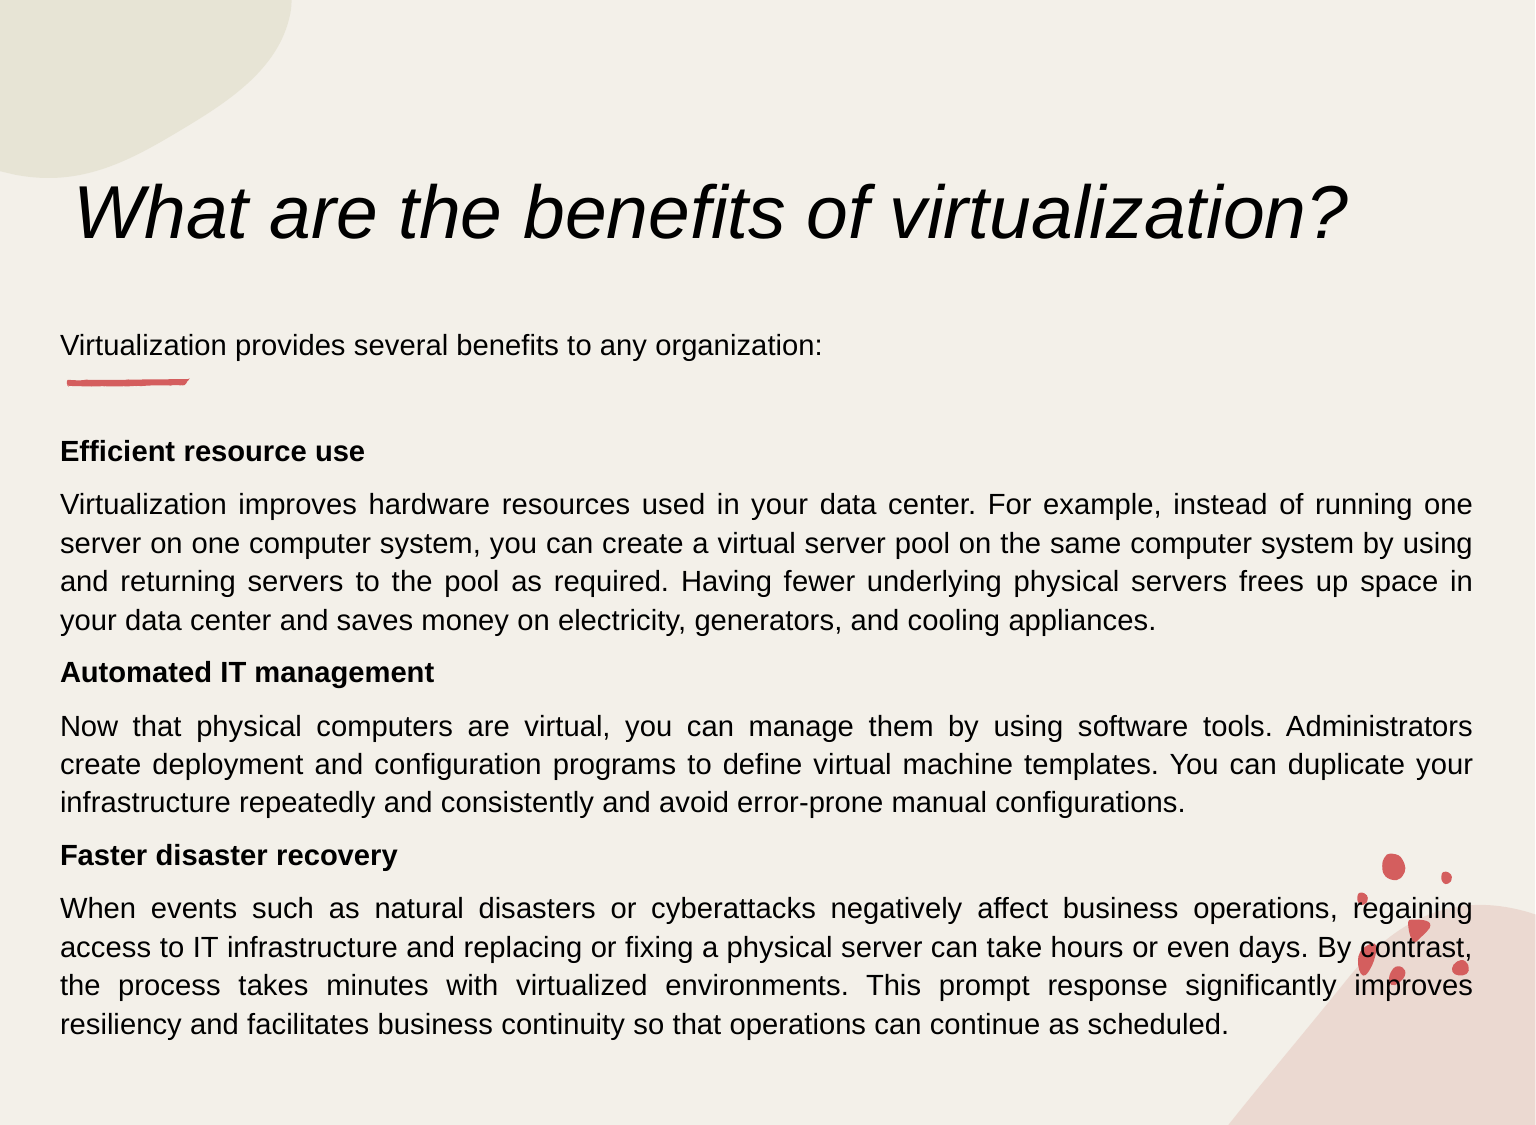

# What are the benefits of virtualization?

Virtualization provides several benefits to any organization:

Efficient resource use
Virtualization improves hardware resources used in your data center. For example, instead of running one server on one computer system, you can create a virtual server pool on the same computer system by using and returning servers to the pool as required. Having fewer underlying physical servers frees up space in your data center and saves money on electricity, generators, and cooling appliances.
Automated IT management
Now that physical computers are virtual, you can manage them by using software tools. Administrators create deployment and configuration programs to define virtual machine templates. You can duplicate your infrastructure repeatedly and consistently and avoid error-prone manual configurations.
Faster disaster recovery
When events such as natural disasters or cyberattacks negatively affect business operations, regaining access to IT infrastructure and replacing or fixing a physical server can take hours or even days. By contrast, the process takes minutes with virtualized environments. This prompt response significantly improves resiliency and facilitates business continuity so that operations can continue as scheduled.